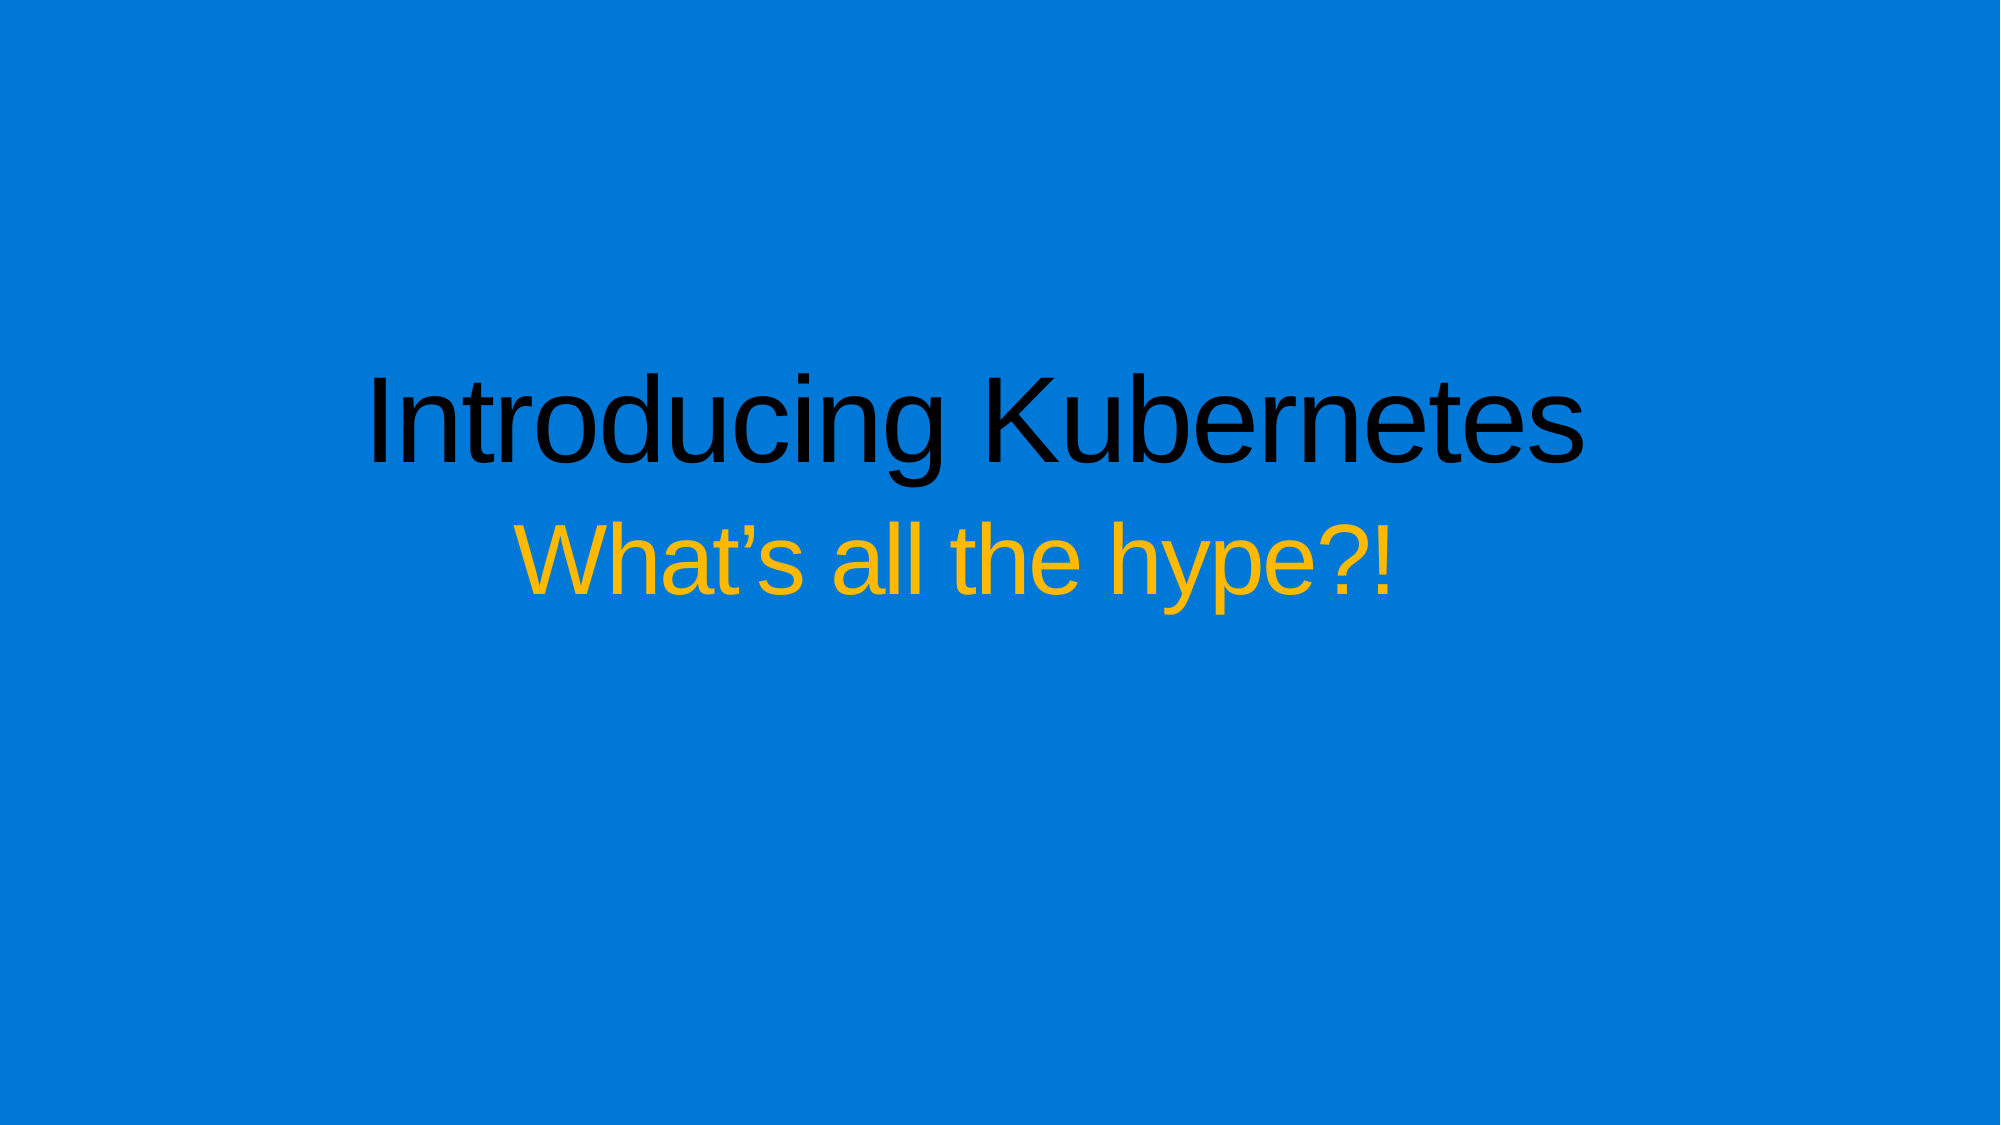

# Introducing Kubernetes What’s all the hype?!